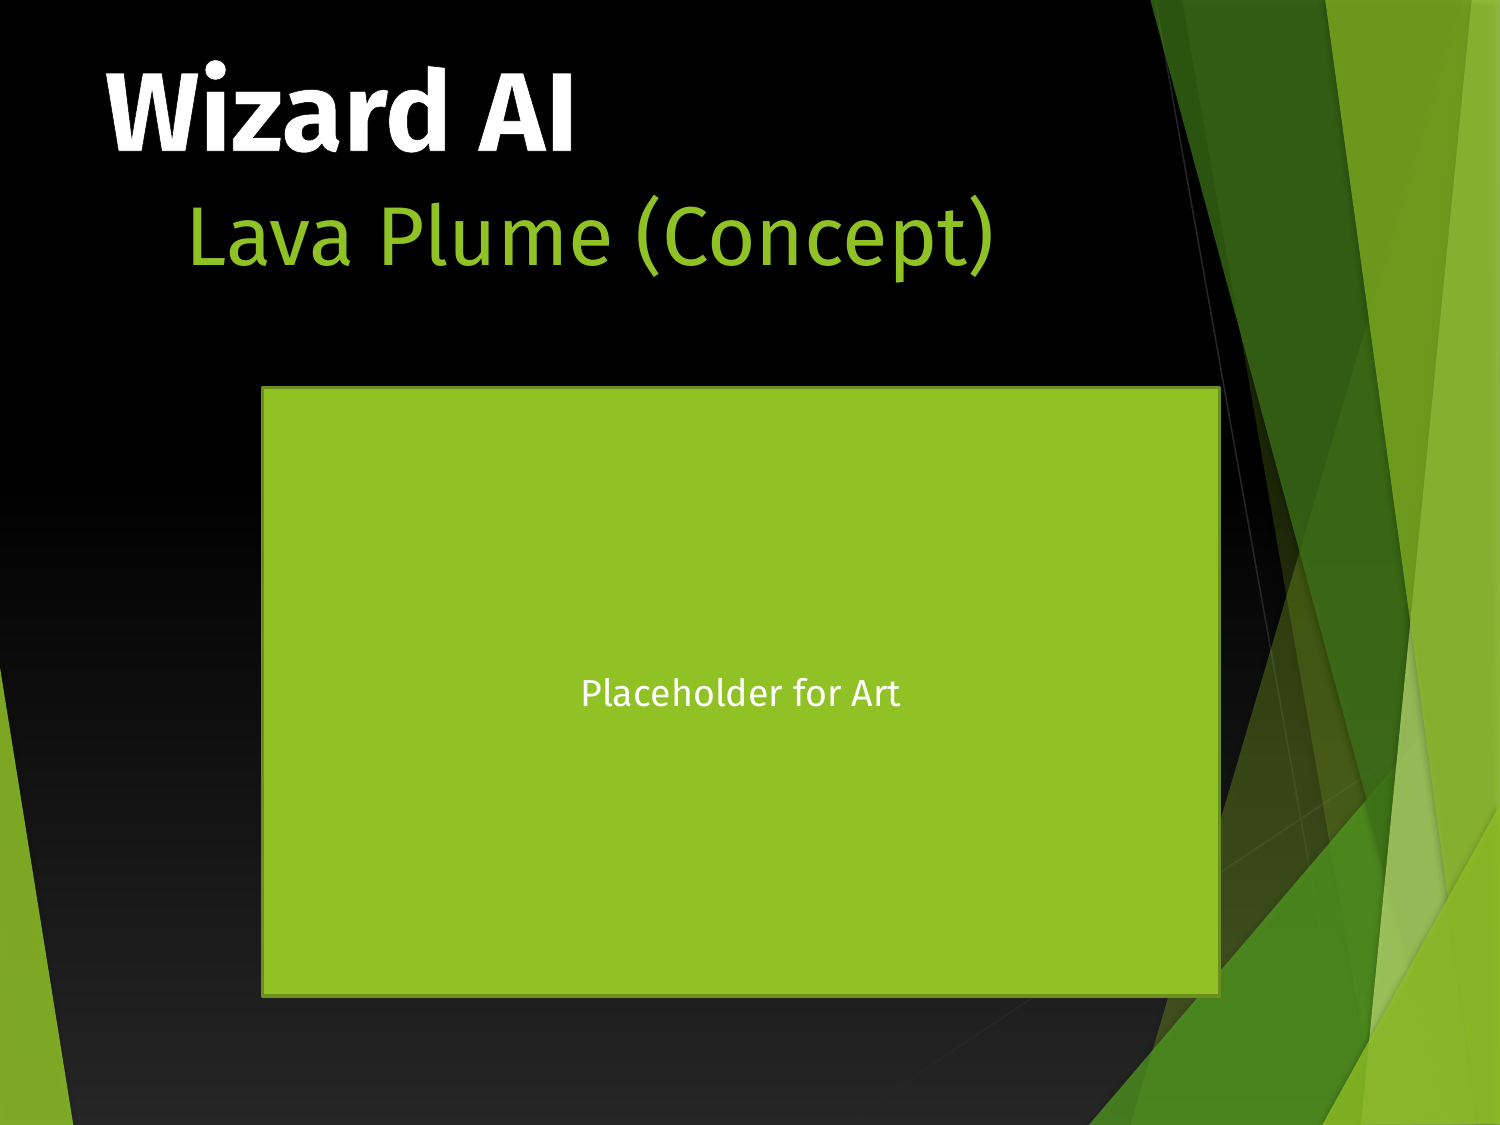

Wizard AI
Lava Plume (Concept)
Placeholder for Art